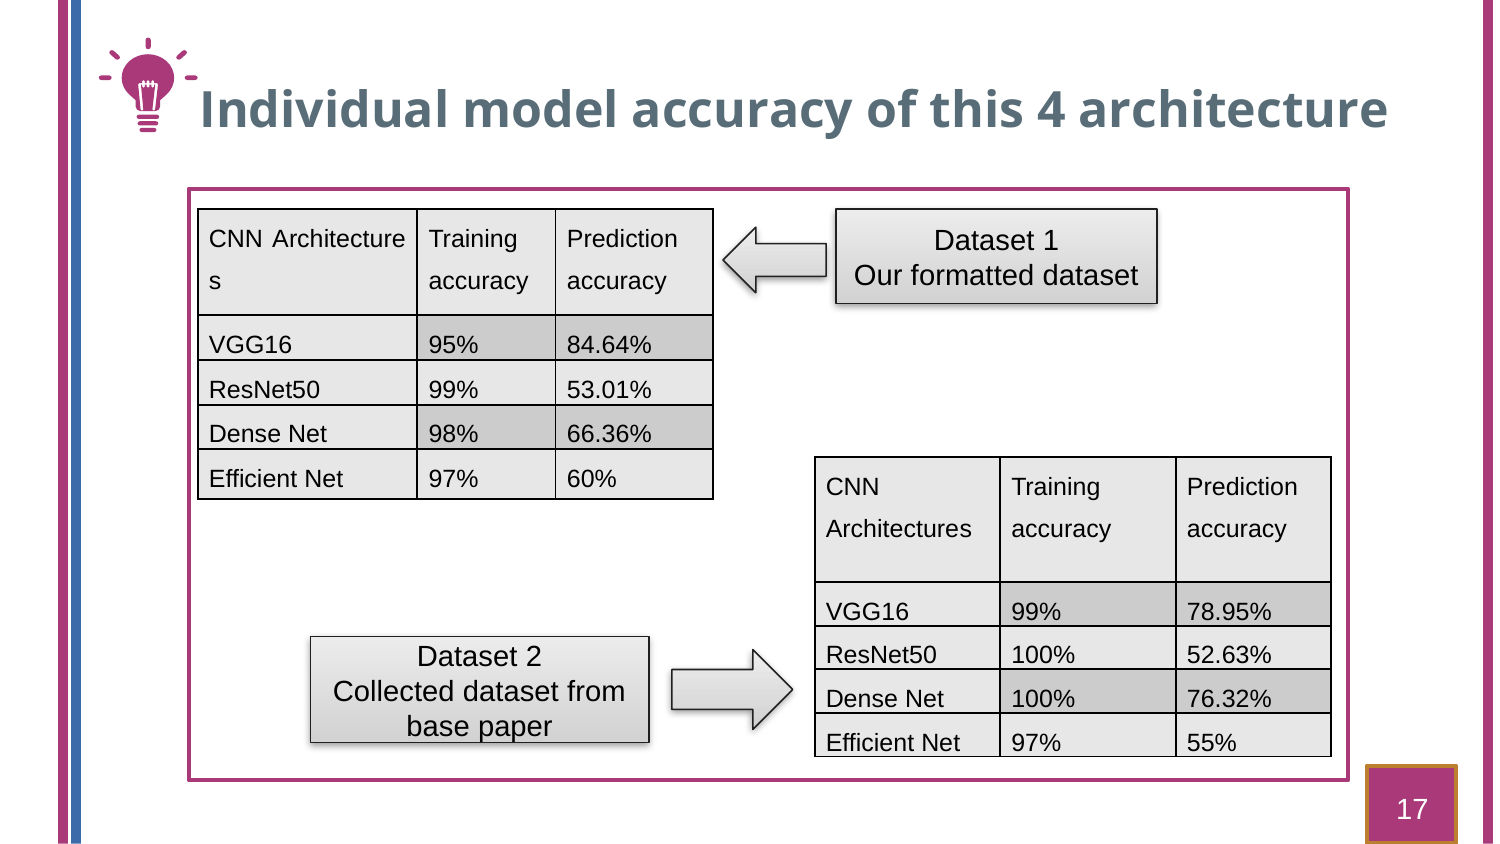

Individual model accuracy of this 4 architecture

Dataset 1
Our formatted dataset
| CNN Architecture­­­­s | Training accuracy | Prediction accuracy |
| --- | --- | --- |
| VGG16 | 95% | 84.64% |
| ResNet50 | 99% | 53.01% |
| Dense Net | 98% | 66.36% |
| Efficient Net | 97% | 60% |

| CNN Architecture­­­­s | Training accuracy | Prediction accuracy |
| --- | --- | --- |
| VGG16 | 99% | 78.95% |
| ResNet50 | 100% | 52.63% |
| Dense Net | 100% | 76.32% |
| Efficient Net | 97% | 55% |
Dataset 2
Collected dataset from base paper

17